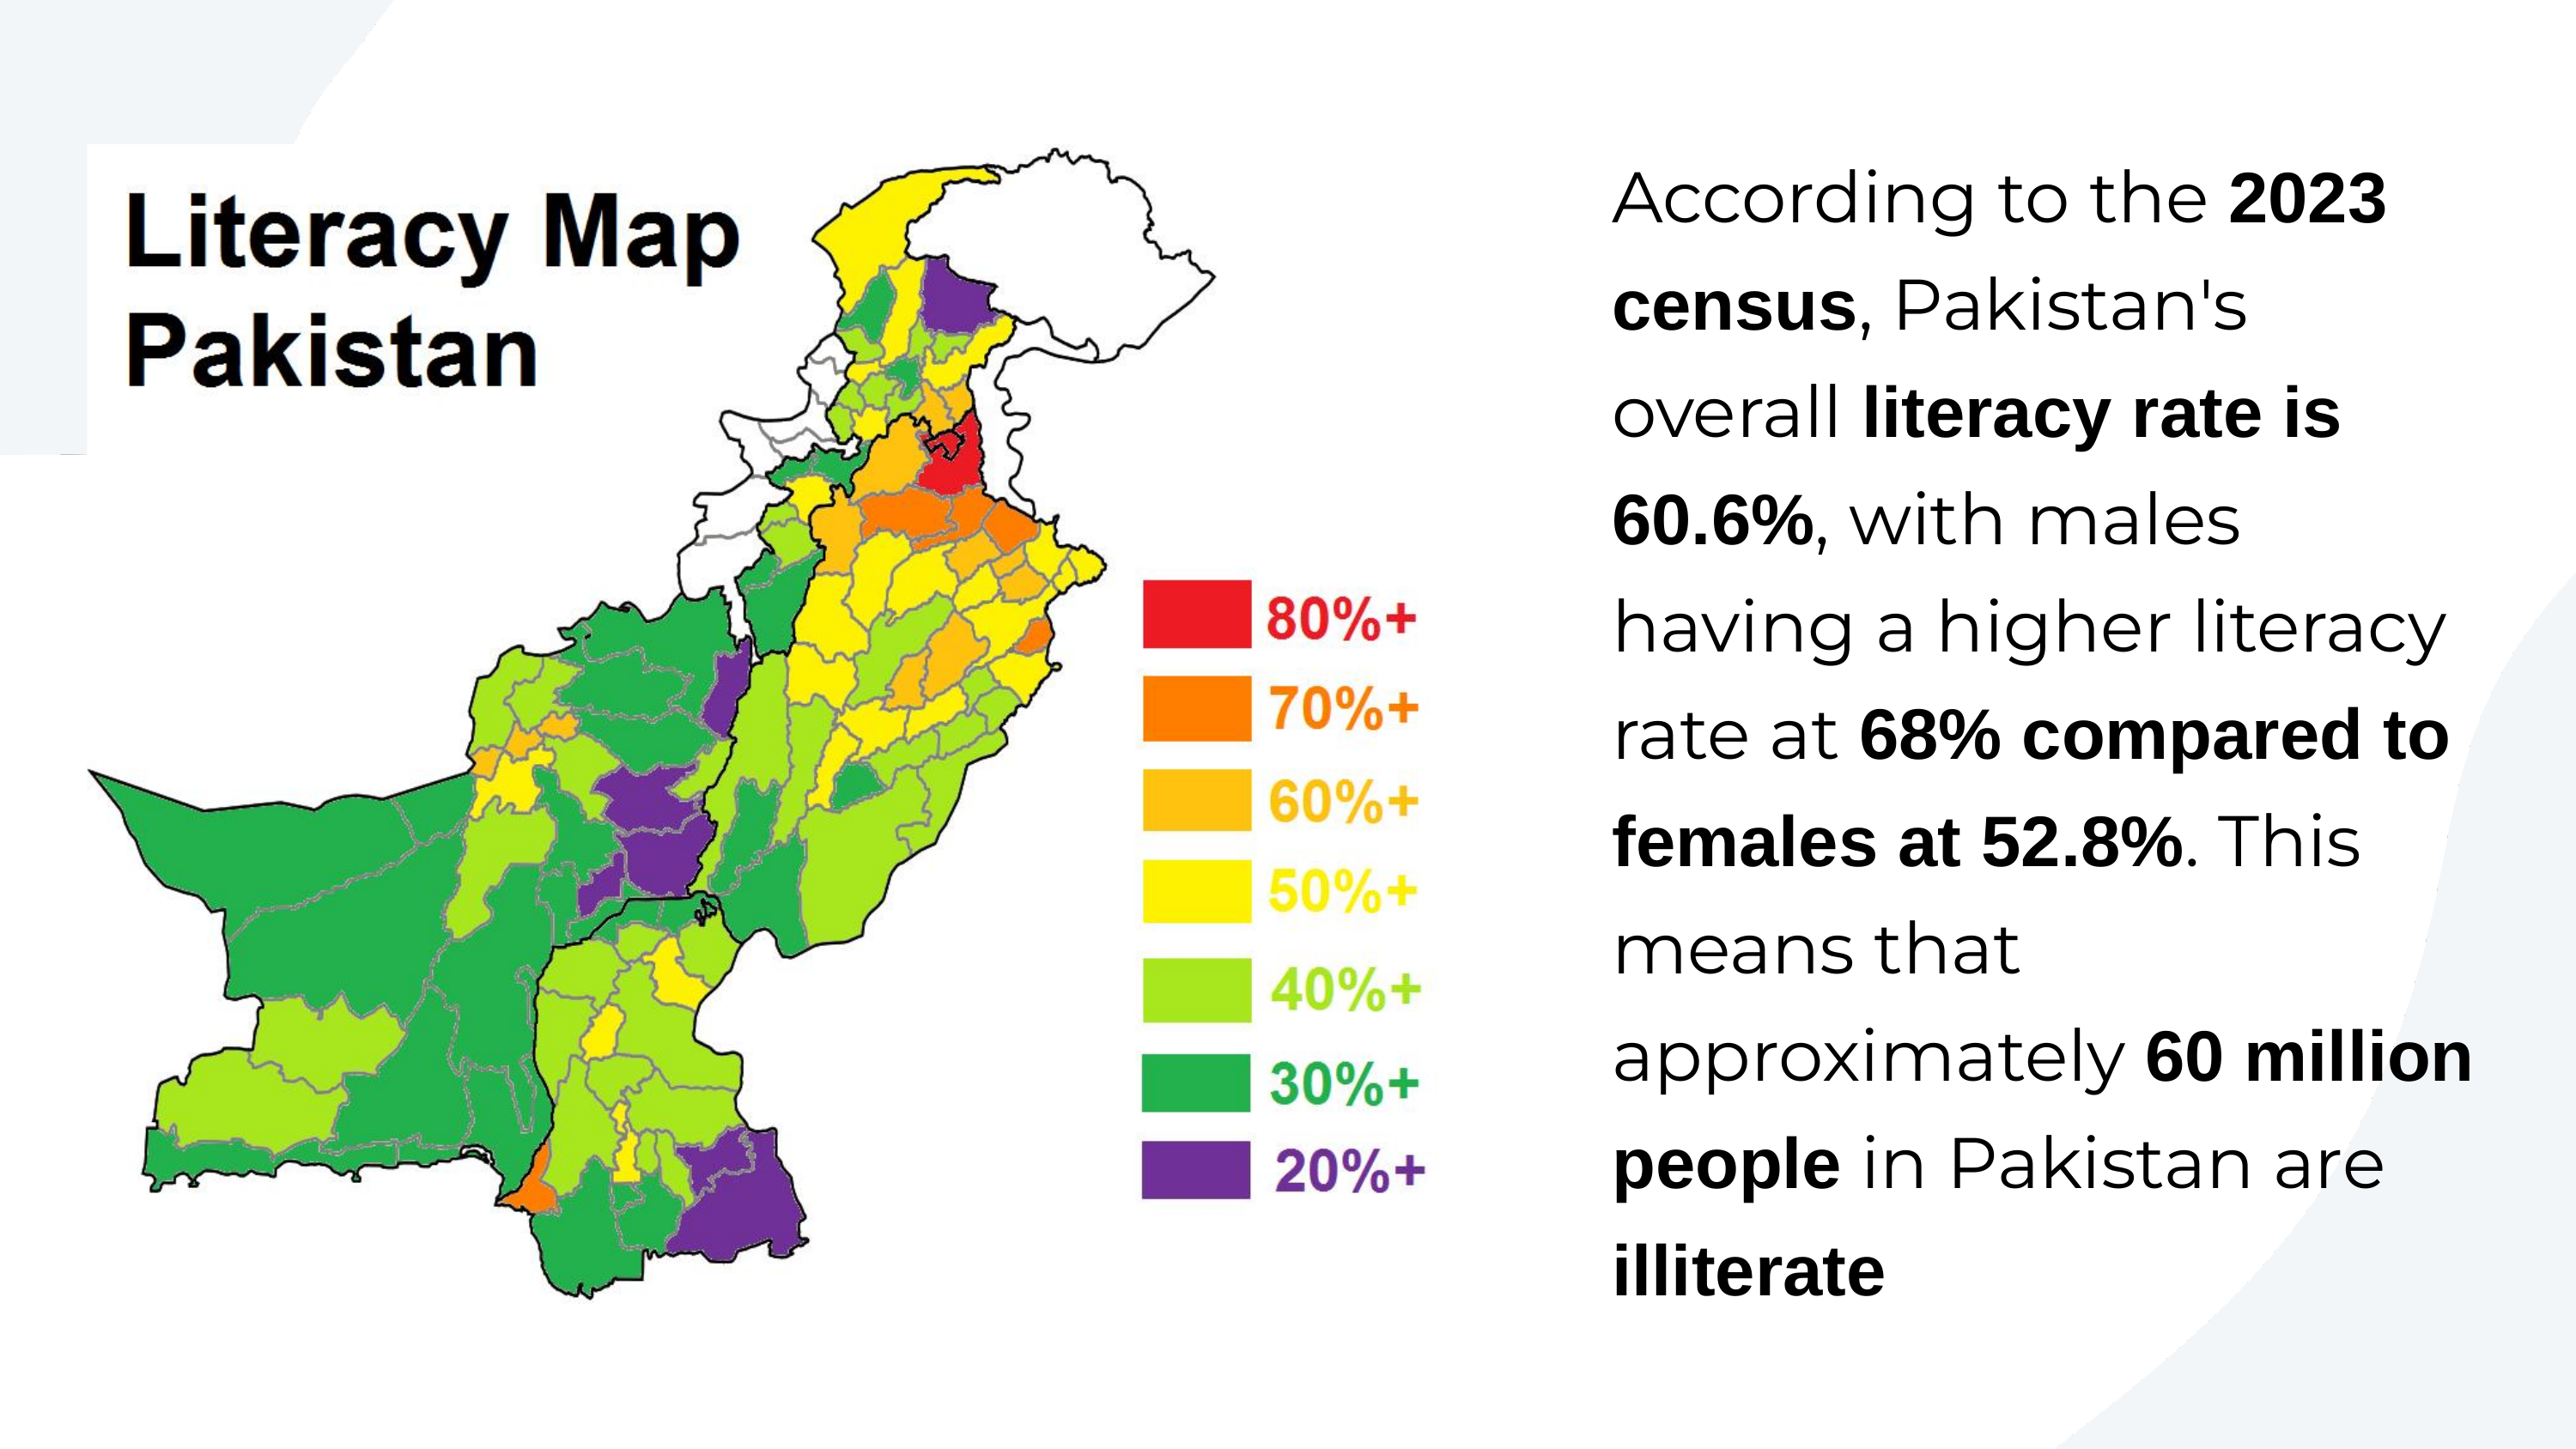

According to the 2023 census, Pakistan's overall literacy rate is 60.6%, with males having a higher literacy rate at 68% compared to females at 52.8%. This means that approximately 60 million people in Pakistan are illiterate